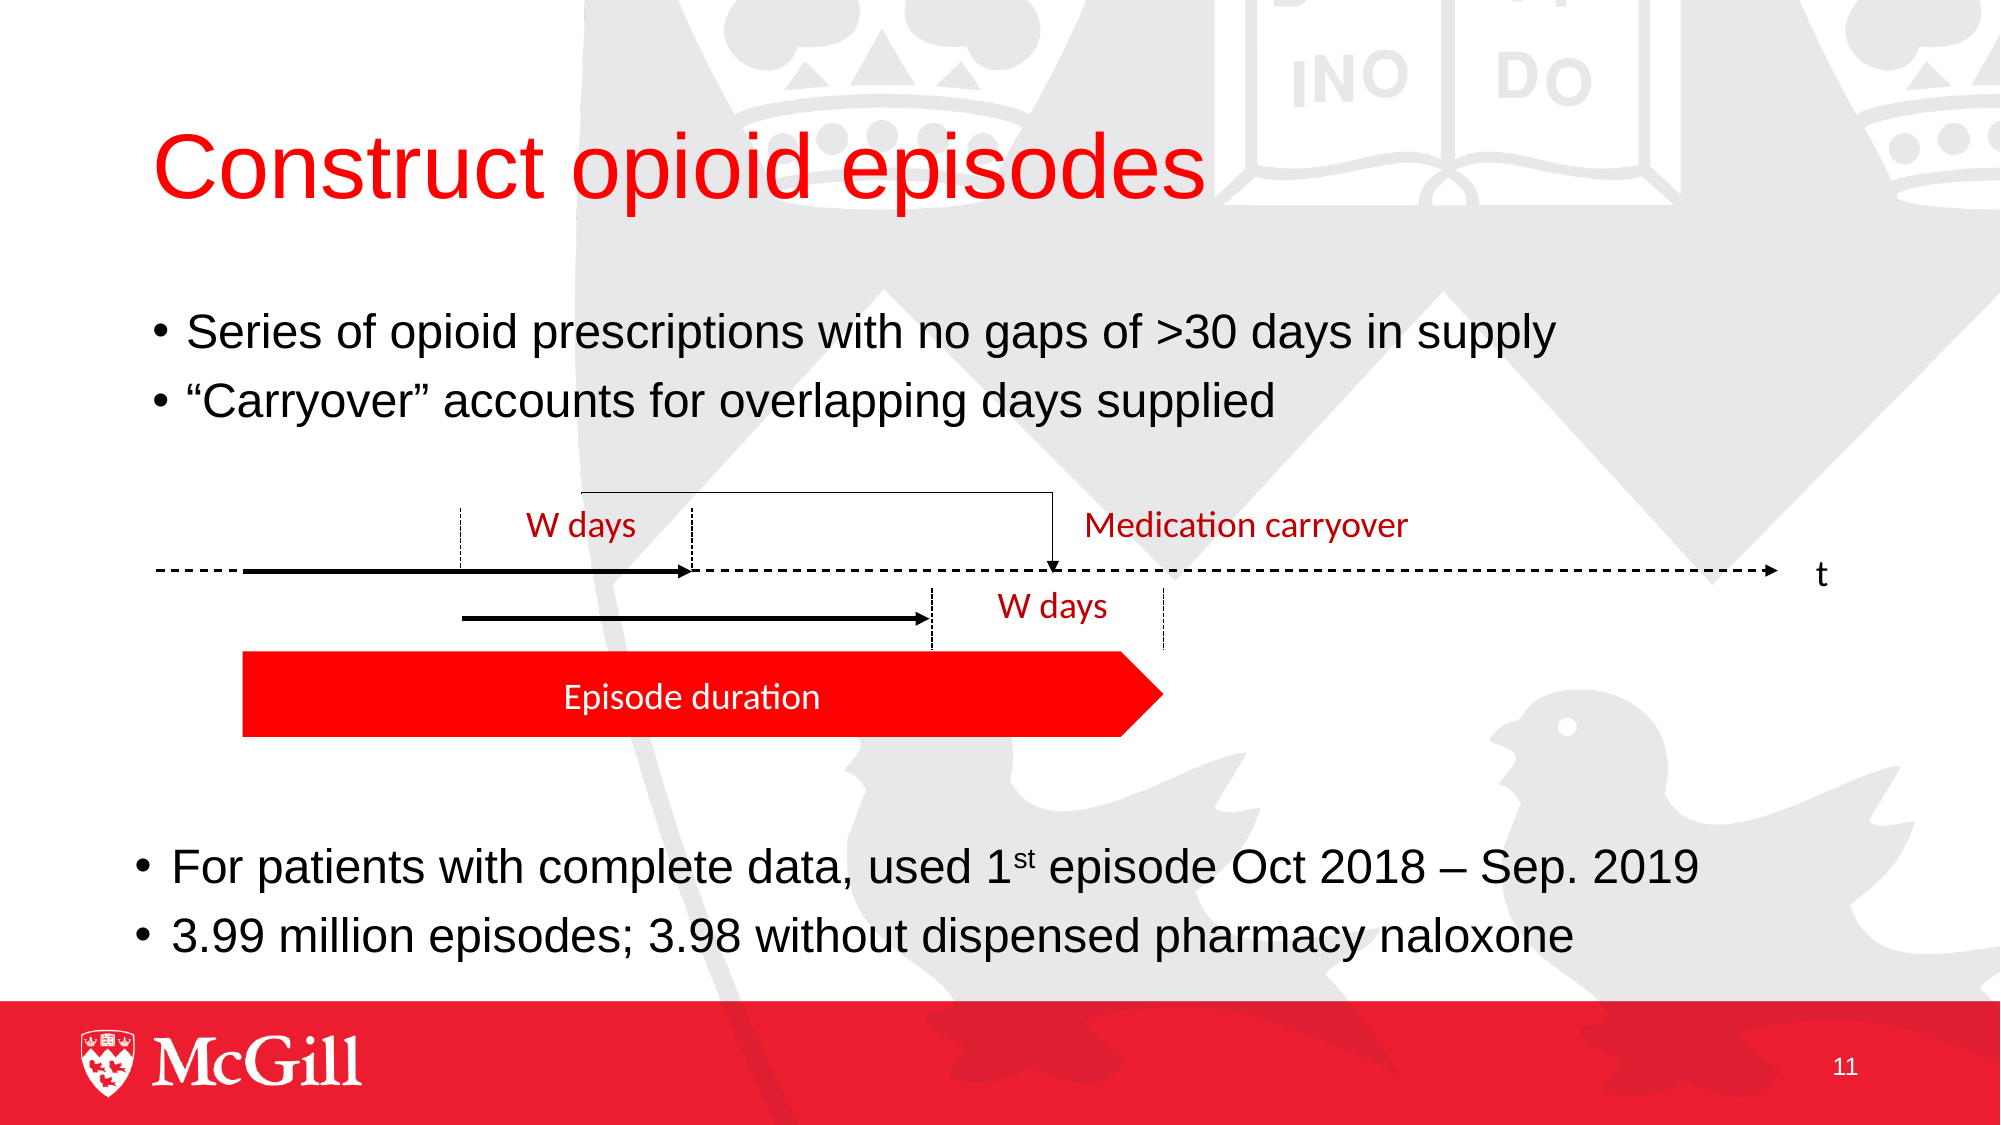

# Construct opioid episodes
Series of opioid prescriptions with no gaps of >30 days in supply
“Carryover” accounts for overlapping days supplied
W days
t
W days
Episode duration
Medication carryover
For patients with complete data, used 1st episode Oct 2018 – Sep. 2019
3.99 million episodes; 3.98 without dispensed pharmacy naloxone

11